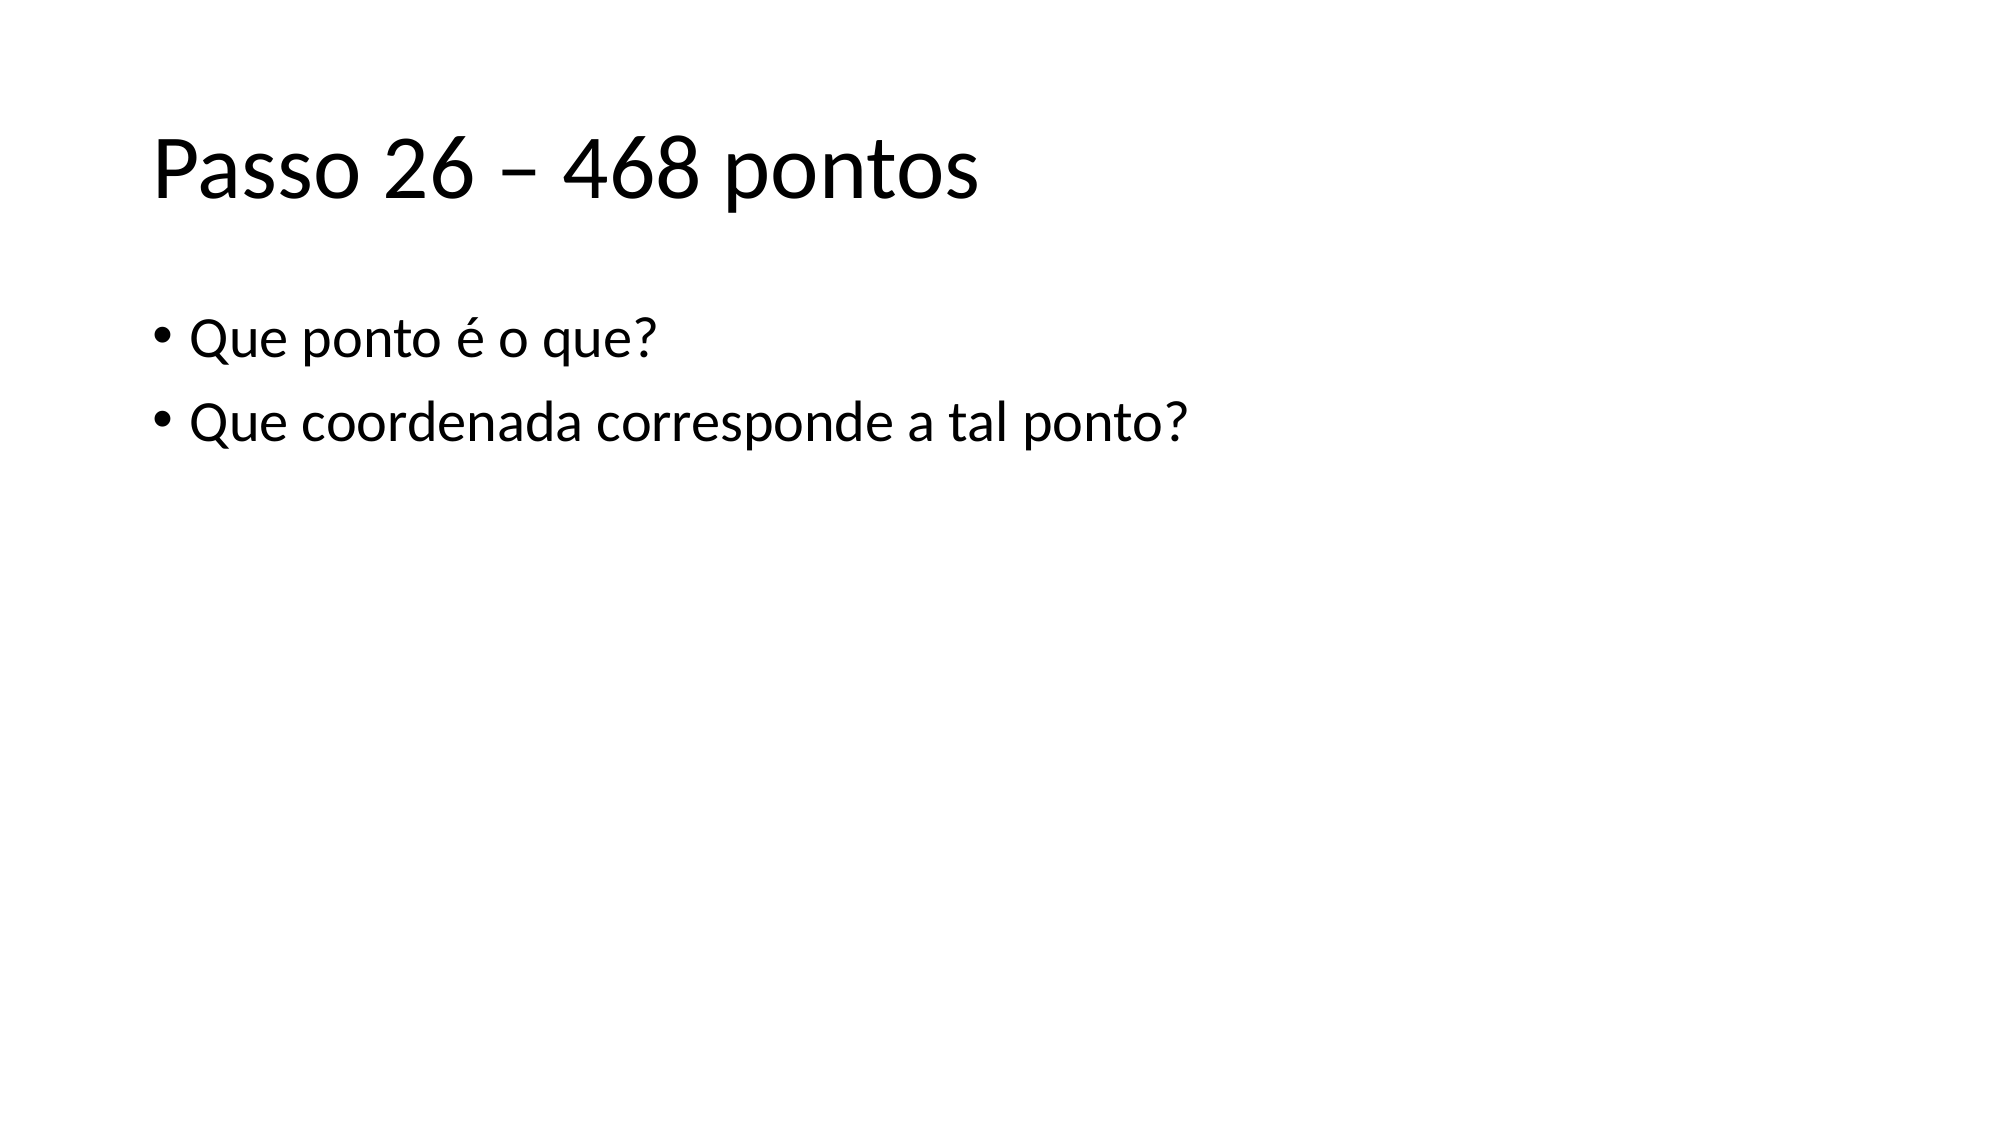

# Passo 26 – 468 pontos
Que ponto é o que?
Que coordenada corresponde a tal ponto?